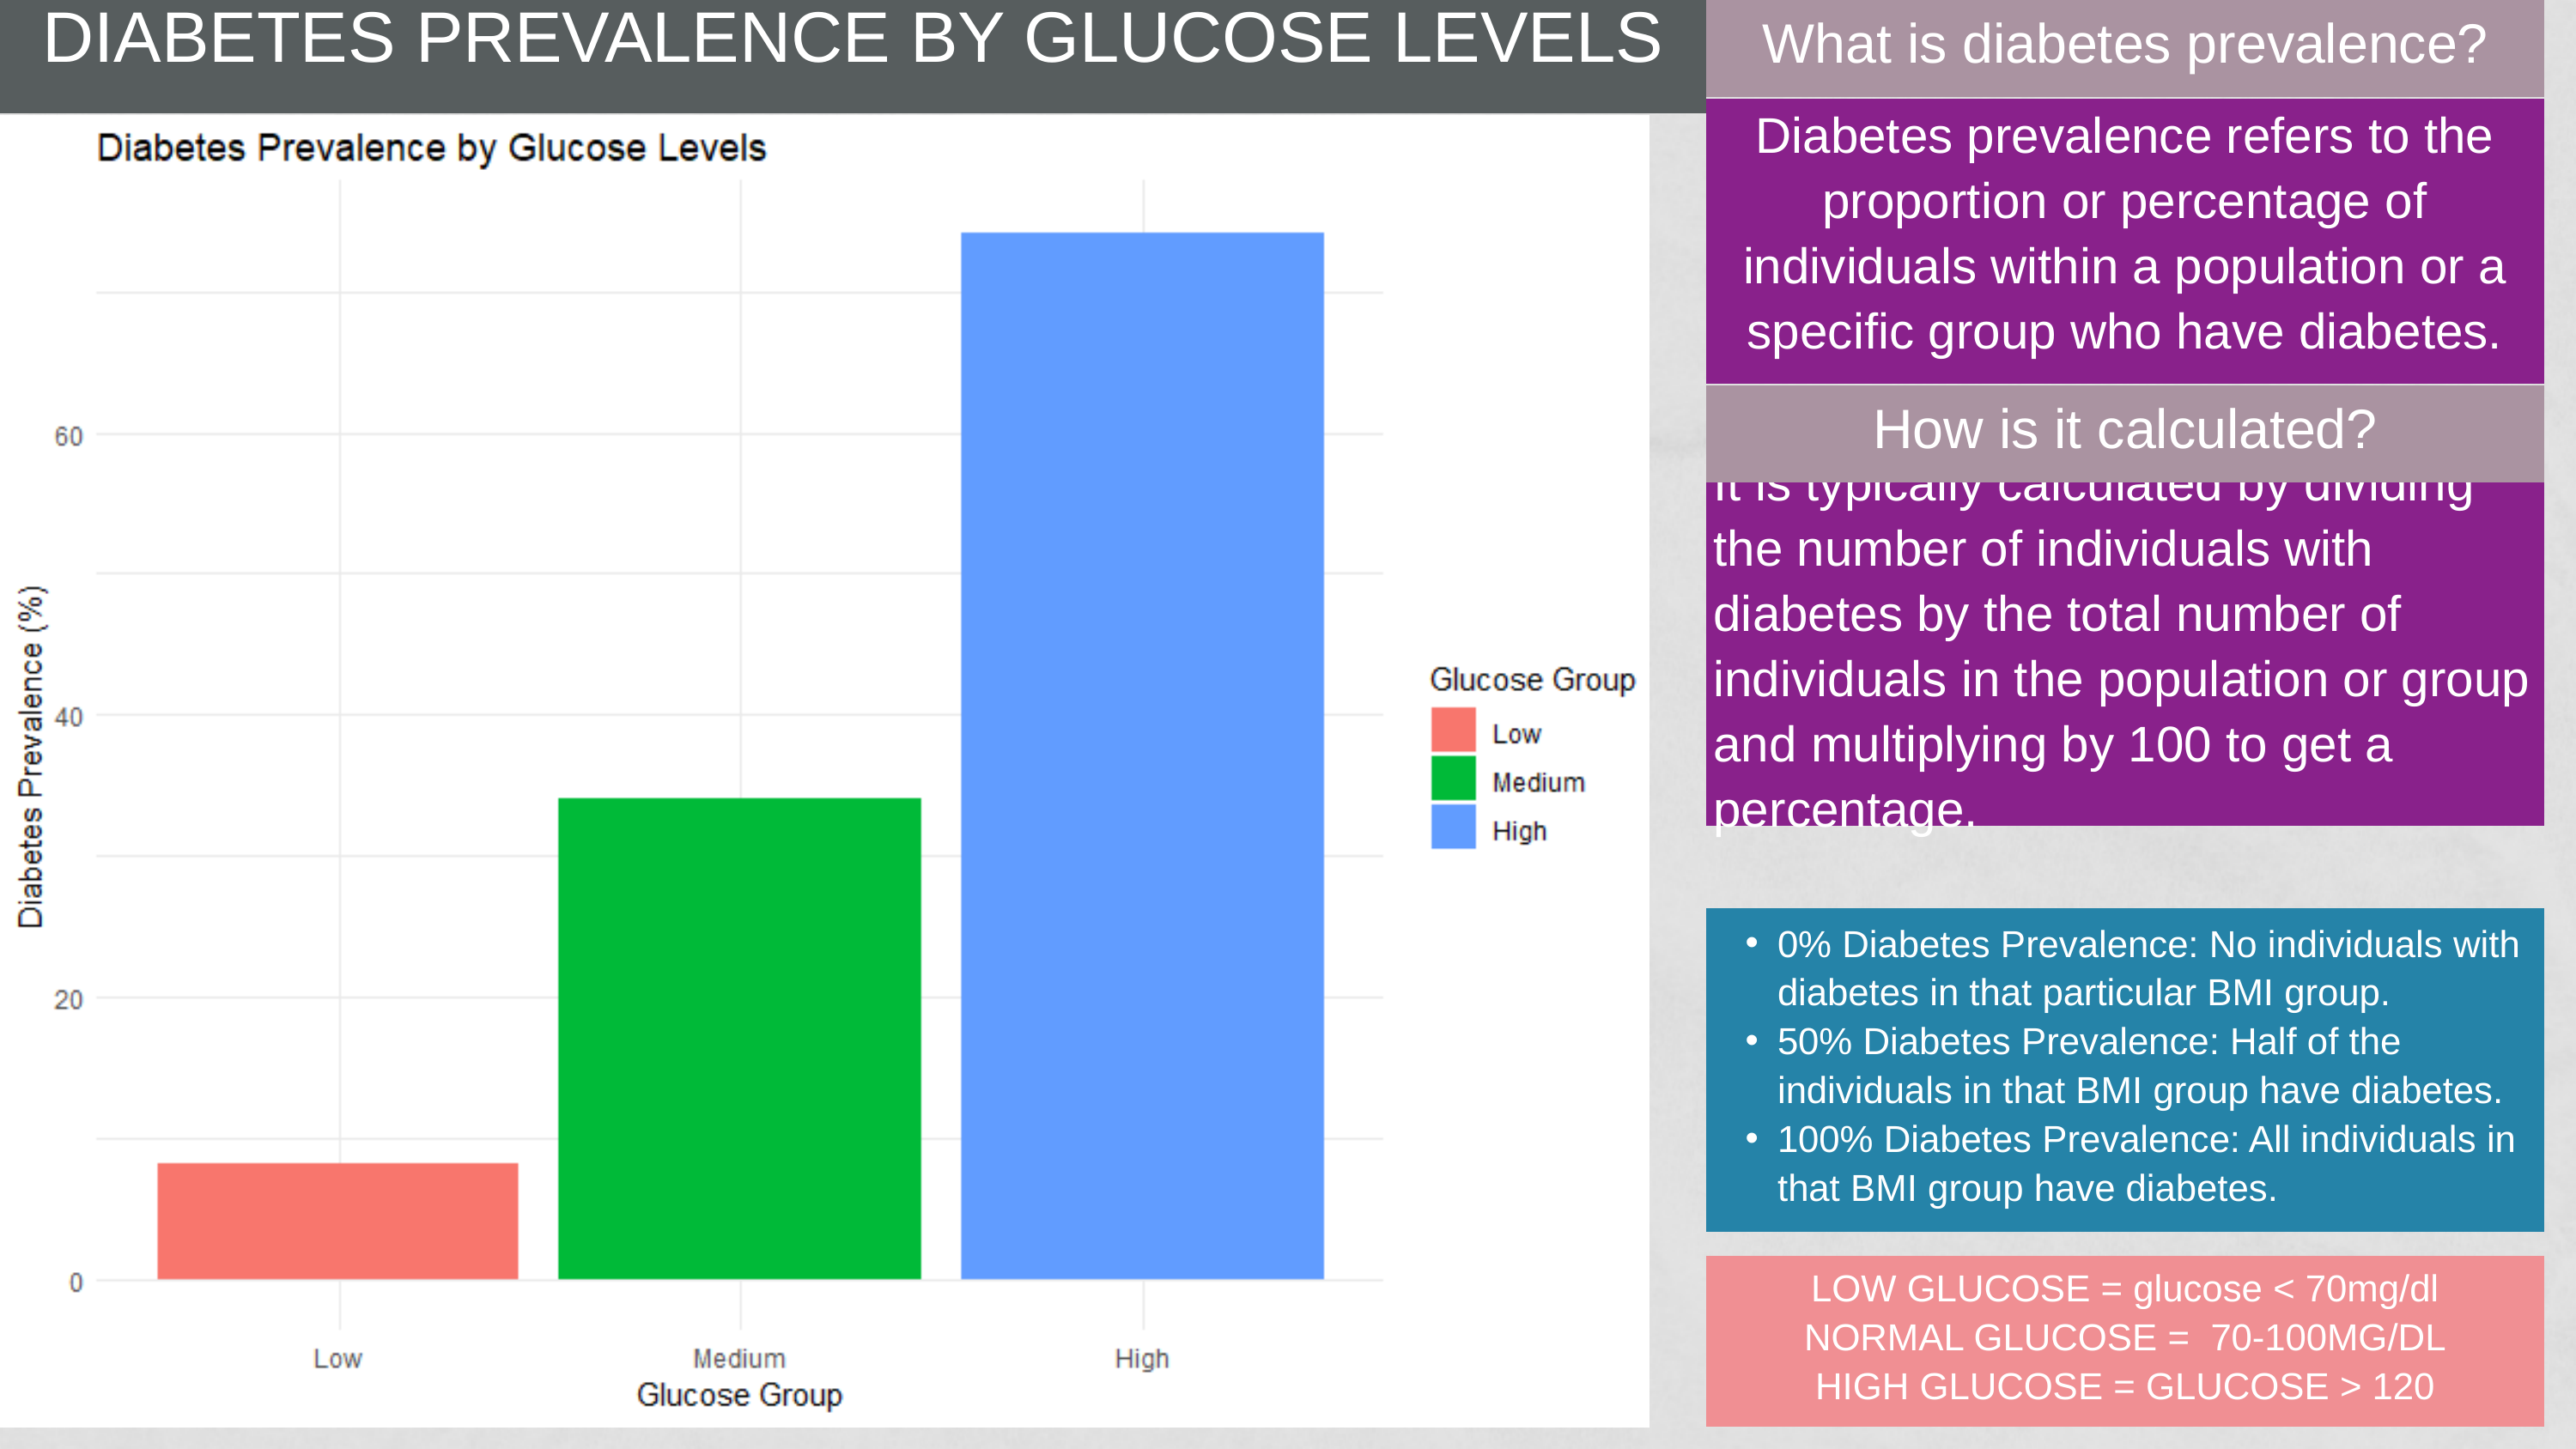

What is diabetes prevalence?

DIABETES PREVALENCE BY GLUCOSE LEVELS

Diabetes prevalence refers to the proportion or percentage of individuals within a population or a specific group who have diabetes.

How is it calculated?

It is typically calculated by dividing the number of individuals with diabetes by the total number of individuals in the population or group and multiplying by 100 to get a percentage.

0% Diabetes Prevalence: No individuals with diabetes in that particular BMI group.
50% Diabetes Prevalence: Half of the individuals in that BMI group have diabetes.
100% Diabetes Prevalence: All individuals in that BMI group have diabetes.

LOW GLUCOSE = glucose < 70mg/dl
NORMAL GLUCOSE =  70-100MG/DL
HIGH GLUCOSE = GLUCOSE > 120